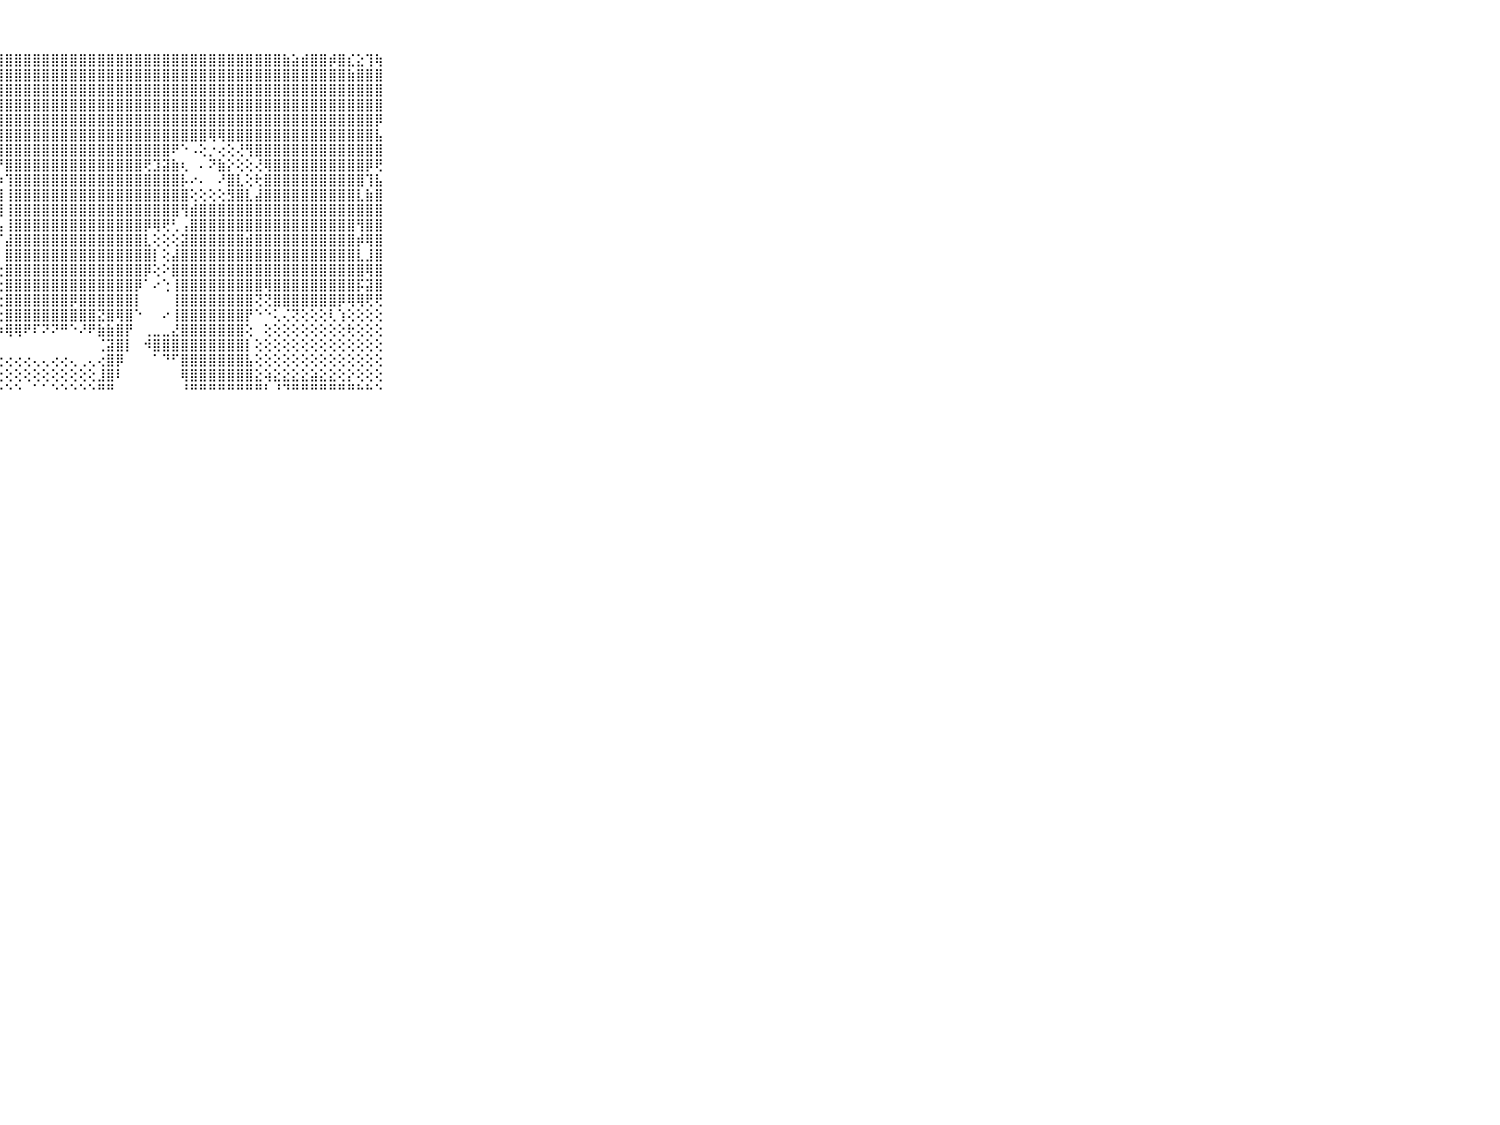

⠀⠀⠀⠀⠀⠀⠀⠀⠀⠀⠀⣿⣿⣿⣿⣿⣿⣿⣿⣿⣿⣿⣿⣿⣿⣿⣿⣿⣿⣿⣿⣿⣿⣿⣿⣿⣿⣿⣿⣿⣿⣿⣿⣿⣿⣿⣿⣿⣿⣿⣿⣿⣿⣿⣿⣿⣿⣿⣷⣵⣾⣿⣿⡾⣿⣎⣕⢹⢷⠀⠀⠀⠀⠀⠀⠀⠀⠀⠀⠀⠀
⠀⠀⠀⠀⠀⠀⠀⠀⠀⠀⠀⣿⣿⣿⣿⣿⣿⣿⣿⣿⣿⣿⣿⣿⣿⣿⣿⣿⣿⣿⣿⣿⣿⣿⣿⣿⣿⣿⣿⣿⣿⣿⣿⣿⣿⣿⣿⣿⣿⣿⣿⣿⣿⣿⣿⣿⣿⣿⣿⣿⣿⣿⣿⣿⣿⣷⣿⣿⣿⠀⠀⠀⠀⠀⠀⠀⠀⠀⠀⠀⠀
⠀⠀⠀⠀⠀⠀⠀⠀⠀⠀⠀⣿⣿⣿⣿⣿⣿⣿⣿⣿⣿⣿⣿⣿⣿⣿⣿⣿⣿⣿⣿⣿⣿⣿⣿⣿⣿⣿⣿⣿⣿⣿⣿⣿⣿⣿⣿⣿⣿⣿⣿⣿⣿⣿⣿⣿⣿⣿⣿⣿⣿⣿⣿⣿⣿⣿⣿⣿⣿⠀⠀⠀⠀⠀⠀⠀⠀⠀⠀⠀⠀
⠀⠀⠀⠀⠀⠀⠀⠀⠀⠀⠀⣿⣿⣿⣿⣿⣿⣿⣿⣿⣿⣿⣿⣿⣿⣿⣿⣿⣿⣿⣿⣿⣿⣿⣿⣿⣿⣿⣿⣿⣿⣿⣿⣿⣿⣿⣿⣿⣿⣿⣿⣿⣿⣿⣿⣿⣿⣿⣿⣿⣿⣿⣿⣿⣿⣿⣿⣿⣿⠀⠀⠀⠀⠀⠀⠀⠀⠀⠀⠀⠀
⠀⠀⠀⠀⠀⠀⠀⠀⠀⠀⠀⣿⣿⡿⢟⢝⢕⢕⢕⢕⢕⢝⢟⢿⣿⣿⣿⣿⣿⣿⣿⣿⣿⣿⣿⣿⣿⣿⣿⣿⣿⣿⣿⣿⣿⣿⣿⣿⣿⣿⣿⣿⣿⣿⣿⣿⣿⣿⣿⣿⣿⣿⣿⣿⣿⣿⣿⣿⡿⠀⠀⠀⠀⠀⠀⠀⠀⠀⠀⠀⠀
⠀⠀⠀⠀⠀⠀⠀⠀⠀⠀⠀⢟⢝⢕⢥⢤⣤⣅⣁⣁⣉⣑⠣⢕⡜⢻⣿⣿⣿⣿⣿⣿⣿⣿⣿⣿⣿⣿⣿⣿⣿⣿⣿⣿⣿⣿⣿⣿⣿⣿⢿⢿⣿⣿⣿⣿⣿⣿⣿⣿⣿⣿⣿⣿⣿⣿⣿⣿⣧⠀⠀⠀⠀⠀⠀⠀⠀⠀⠀⠀⠀
⠀⠀⠀⠀⠀⠀⠀⠀⠀⠀⠀⢕⢕⢕⢕⢕⢔⢕⢕⢕⢕⢑⢐⢕⢝⣧⡜⢿⣿⣿⣿⣿⣿⣿⣿⣿⣿⣿⣿⣿⣿⣿⣿⣿⣿⣿⠟⠑⠠⢕⡐⢔⢕⢜⢻⣿⣿⣿⣿⣿⣿⣿⣿⣿⣿⣿⣿⣿⣿⠀⠀⠀⠀⠀⠀⠀⠀⠀⠀⠀⠀
⠀⠀⠀⠀⠀⠀⠀⠀⠀⠀⠀⣵⣕⣕⣕⡕⢕⢕⢕⢕⢕⢕⢕⢕⢕⢜⢷⡜⣿⣿⣿⣿⣿⣿⣿⣿⣿⣿⣿⣿⣿⣿⣿⢟⣹⣽⣷⢆⠀⠄⠝⣷⡕⢕⢕⢜⢿⣿⣿⣿⣿⣿⣿⣿⣿⣿⣿⡿⢟⠀⠀⠀⠀⠀⠀⠀⠀⠀⠀⠀⠀
⠀⠀⠀⠀⠀⠀⠀⠀⠀⠀⠀⣿⣿⣿⣿⣿⣿⣿⣷⣷⣷⣷⣵⣵⣕⣕⣸⡷⢹⣿⣿⣿⣿⣿⣿⣿⣿⣿⣿⣿⣿⣿⣿⣿⣿⣿⣿⡧⠔⠄⠀⠜⣿⣇⢕⢗⣿⣿⣿⣿⣿⣿⣿⣿⣿⣿⣿⢹⣧⠀⠀⠀⠀⠀⠀⠀⠀⠀⠀⠀⠀
⠀⠀⠀⠀⠀⠀⠀⠀⠀⠀⠀⣿⣿⣿⣿⣿⣿⣿⣿⣿⣿⣿⣿⣿⣿⣿⣿⣿⢸⣿⣿⣿⣿⣿⣿⣿⣿⣿⣿⣿⣿⣿⣿⣿⣿⣿⣿⣿⢕⢕⢕⢕⣻⣿⣇⣼⣿⣿⣿⣿⣿⣿⣿⣿⣿⣿⣇⣷⣿⠀⠀⠀⠀⠀⠀⠀⠀⠀⠀⠀⠀
⠀⠀⠀⠀⠀⠀⠀⠀⠀⠀⠀⣿⣿⣿⣿⣿⣿⣿⣿⣿⣿⣿⣿⣿⣿⣿⣿⣿⢸⣿⣿⣿⣿⣿⣿⣿⣿⣿⣿⣿⣿⣿⣿⣿⣿⣿⣿⢻⣾⣿⣿⣿⣿⣿⣿⣿⣿⣿⣿⣿⣿⣿⣿⣿⣿⣿⣿⣿⣿⠀⠀⠀⠀⠀⠀⠀⠀⠀⠀⠀⠀
⠀⠀⠀⠀⠀⠀⠀⠀⠀⠀⠀⣿⣿⣿⣿⣿⣿⣿⣿⣿⣿⣿⣿⣿⣿⣿⣿⣧⢸⣿⣿⣿⣿⣿⣿⣿⣿⣿⣿⣿⣿⣿⣿⡿⢿⢟⢃⢠⣿⣿⣿⣿⣿⣿⣿⣿⣿⣿⣿⣿⣿⣿⣿⣿⣿⣿⢻⣿⣿⠀⠀⠀⠀⠀⠀⠀⠀⠀⠀⠀⠀
⠀⠀⠀⠀⠀⠀⠀⠀⠀⠀⠀⣿⣿⣿⣿⣿⣿⣿⣿⣿⣿⣿⣿⣿⣿⣿⣿⡏⣼⣿⣿⣿⣿⣿⣿⣿⣿⣿⣿⣿⣿⣿⣿⣇⢕⢕⢕⣽⣿⣿⣿⣿⣿⣿⣾⣿⣿⣿⣿⣿⣿⣿⣿⣿⣿⣿⡾⢿⣿⠀⠀⠀⠀⠀⠀⠀⠀⠀⠀⠀⠀
⠀⠀⠀⠀⠀⠀⠀⠀⠀⠀⠀⣿⣿⣿⣿⣿⣿⣿⣿⣿⣿⣿⣿⣿⣿⣿⣿⡇⣿⣿⣿⣿⣿⣿⣿⣿⣿⣿⣿⣿⣿⣿⣿⣿⡇⢕⣼⣿⣿⣿⣿⣿⣿⣿⣿⣿⣿⣿⣿⣿⣿⣿⣿⣿⣿⣿⣇⣸⣿⠀⠀⠀⠀⠀⠀⠀⠀⠀⠀⠀⠀
⠀⠀⠀⠀⠀⠀⠀⠀⠀⠀⠀⣿⣿⣿⣿⣿⣿⣿⣿⣿⣿⣿⣿⣿⣿⣿⣿⢕⣿⣿⣿⣿⣿⣿⣿⣿⣿⣿⣿⣿⣿⣿⣿⡿⢕⠕⣿⣿⣿⣿⣿⣿⣿⣿⣿⣿⣿⣿⣿⣿⣿⣿⣿⣿⣿⣿⣿⢿⣿⠀⠀⠀⠀⠀⠀⠀⠀⠀⠀⠀⠀
⠀⠀⠀⠀⠀⠀⠀⠀⠀⠀⠀⣿⣿⣿⣿⣿⣿⣿⣿⣿⣿⣿⣿⣿⣿⣿⣿⢕⣿⣿⣿⣿⣿⣿⣿⣿⣿⣿⣿⣿⣿⣿⡿⠁⠔⢑⢸⣿⣿⣿⣿⣿⣿⣿⣿⣿⢿⣿⣿⣿⣿⣿⣿⣿⣿⣿⡯⣽⣿⠀⠀⠀⠀⠀⠀⠀⠀⠀⠀⠀⠀
⠀⠀⠀⠀⠀⠀⠀⠀⠀⠀⠀⣿⣿⣿⣿⣿⣿⣿⣿⣿⣿⣿⣿⣿⣿⣿⣿⢕⣿⣿⣿⣿⣿⣿⣿⡿⣿⣿⣿⣿⣿⣿⡇⠀⠀⠀⢸⣿⣿⣿⣿⣿⣿⣿⣿⢝⢝⣿⣿⣿⣿⣿⣿⣿⡿⢿⢿⢟⢟⠀⠀⠀⠀⠀⠀⠀⠀⠀⠀⠀⠀
⠀⠀⠀⠀⠀⠀⠀⠀⠀⠀⠀⢟⢟⢟⢟⢟⢟⢟⢟⢟⢟⢟⢟⢟⢻⢻⢟⢕⣿⣿⣿⣿⣿⣿⣿⣿⣿⣿⣝⣿⢿⣿⠑⠀⠀⠔⢸⣿⣿⣿⣿⣿⣿⣿⡟⠑⠑⢅⢌⢝⢕⢕⢕⢇⢱⢕⢕⢕⢕⠀⠀⠀⠀⠀⠀⠀⠀⠀⠀⠀⠀
⠀⠀⠀⠀⠀⠀⠀⠀⠀⠀⠀⢕⢕⢕⢝⢕⢇⢕⢗⢕⢕⣕⣕⣕⣕⢅⢡⡵⢿⢿⠟⠏⠝⠝⠛⠑⠜⠟⣷⣷⣿⡟⠀⢀⣀⣀⣜⣿⣿⣿⣿⣿⣿⣿⢕⠀⢕⢕⢕⢕⢕⢕⢕⢕⢕⢗⢕⢕⢕⠀⠀⠀⠀⠀⠀⠀⠀⠀⠀⠀⠀
⠀⠀⠀⠀⠀⠀⠀⠀⠀⠀⠀⣵⢷⢷⠷⠿⠿⠟⠟⠛⠛⠋⠙⠙⠉⠁⠁⠀⠀⠀⠀⠀⠀⠀⠀⠀⠀⠀⢈⣽⣿⡇⠀⠺⣿⣿⣿⣿⣿⣿⣿⣿⣿⣿⡇⢕⢕⢕⢕⢕⢕⢕⢕⢕⢕⢕⢕⢕⢕⠀⠀⠀⠀⠀⠀⠀⠀⠀⠀⠀⠀
⠀⠀⠀⠀⠀⠀⠀⠀⠀⠀⠀⠀⢄⢄⢔⢔⢔⢔⢕⢕⢕⢕⢕⢕⢕⢕⢕⢕⢔⢔⢔⢄⢄⢔⢔⢄⢀⢄⢔⣿⡿⠀⠀⠀⠁⠙⠋⣿⣿⣿⣿⣿⣿⣿⣧⢕⢕⢕⢕⢕⢕⢕⢕⢕⢕⢕⢕⢕⢕⠀⠀⠀⠀⠀⠀⠀⠀⠀⠀⠀⠀
⠀⠀⠀⠀⠀⠀⠀⠀⠀⠀⠀⢔⢕⢕⢕⢕⢕⢕⢕⢕⢕⢕⢕⢕⢕⢕⢕⢕⢕⢕⢕⢕⢕⢕⢕⢕⢕⢕⣸⣿⠇⠀⠀⠀⠀⠀⠀⢿⣿⣿⣿⣿⣿⣿⣿⣕⢵⣕⣕⣕⣕⣵⣕⣕⢕⡕⢕⢕⢕⠀⠀⠀⠀⠀⠀⠀⠀⠀⠀⠀⠀
⠀⠀⠀⠀⠀⠀⠀⠀⠀⠀⠀⠑⠑⠑⠑⠑⠑⠑⠑⠑⠑⠑⠑⠑⠑⠑⠑⠑⠑⠑⠀⠁⠁⠑⠑⠑⠑⠑⠛⠛⠀⠀⠀⠀⠀⠀⠀⠘⠛⠛⠛⠛⠛⠛⠛⠛⠃⠘⠙⠛⠛⠛⠛⠛⠛⠛⠓⠓⠑⠀⠀⠀⠀⠀⠀⠀⠀⠀⠀⠀⠀